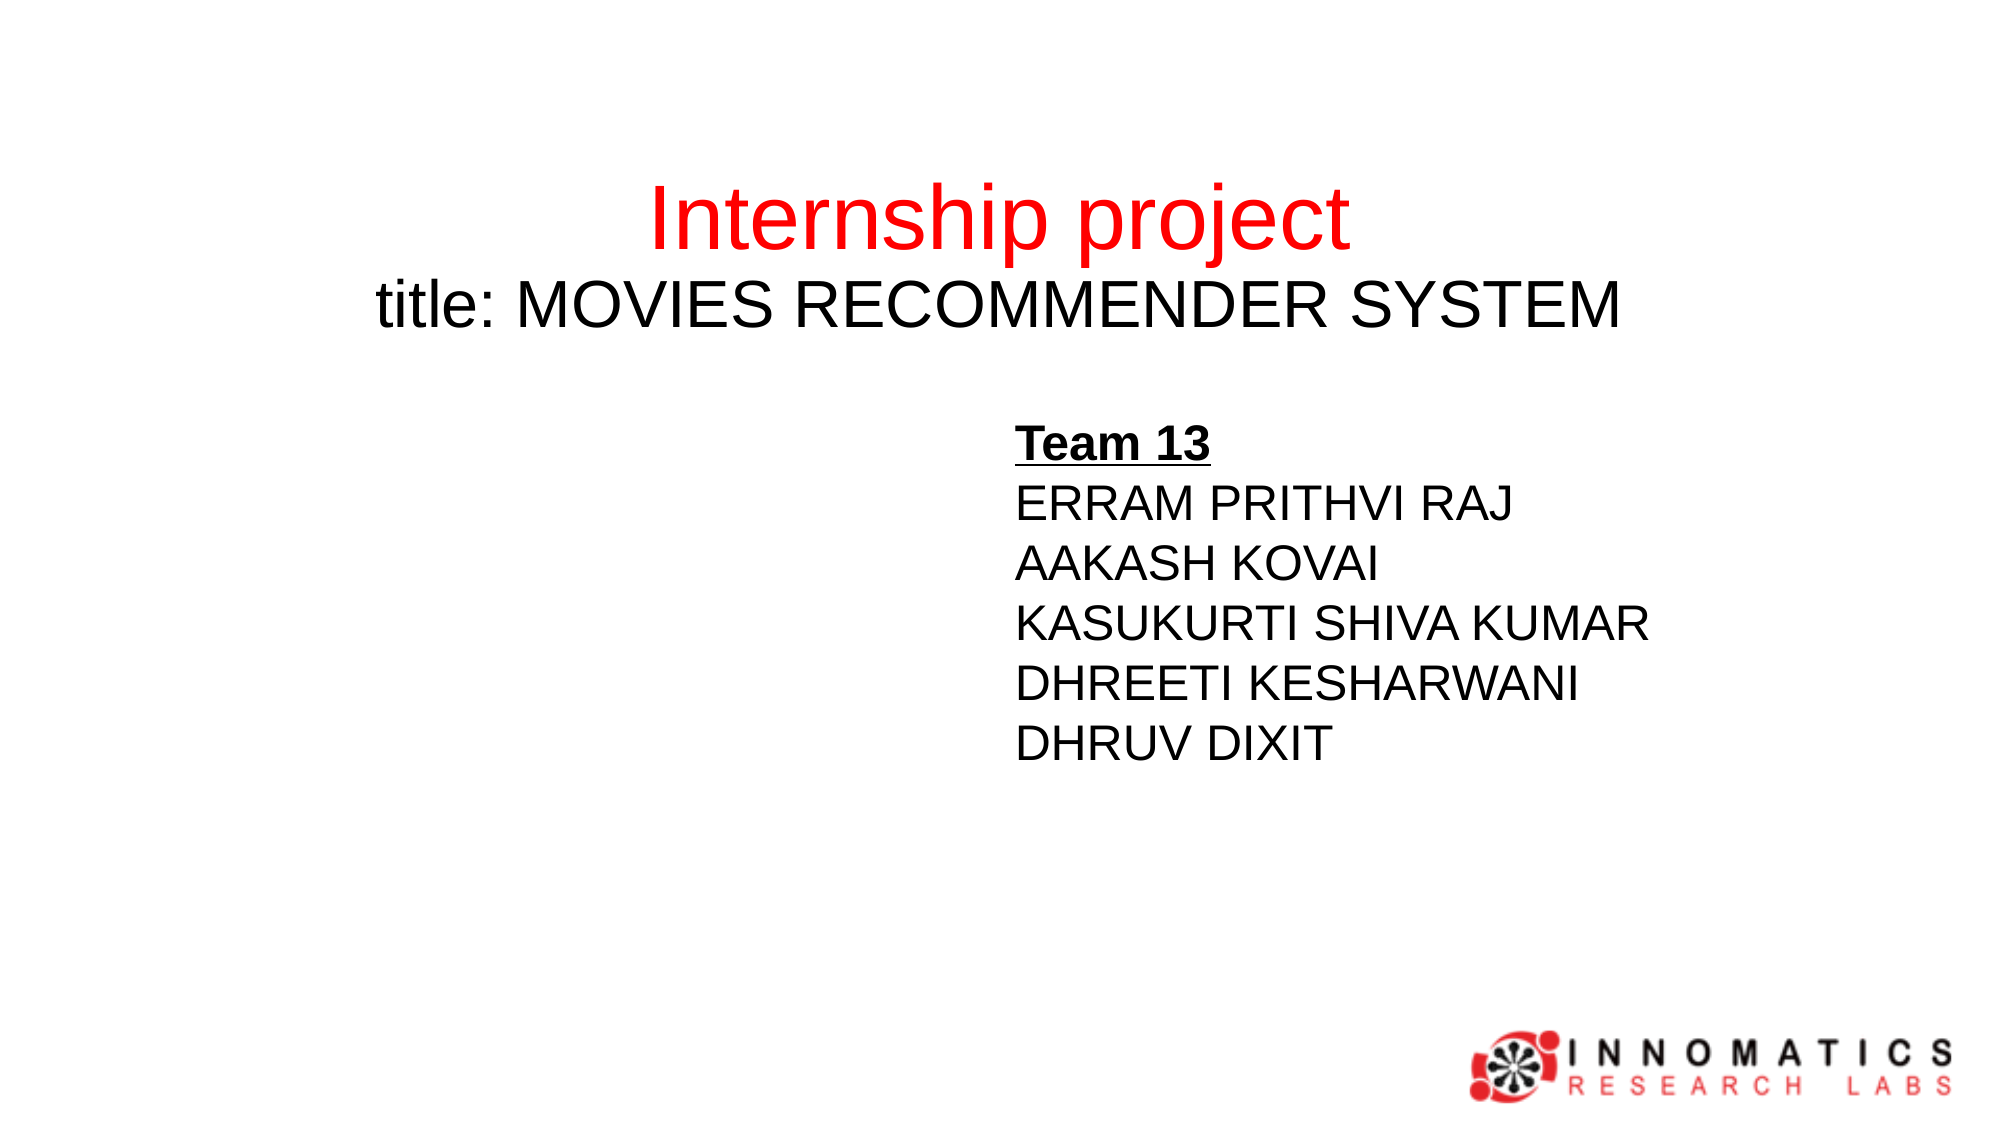

# Internship project title: MOVIES RECOMMENDER SYSTEM
Team 13
ERRAM PRITHVI RAJ
AAKASH KOVAI
KASUKURTI SHIVA KUMAR
DHREETI KESHARWANI
DHRUV DIXIT